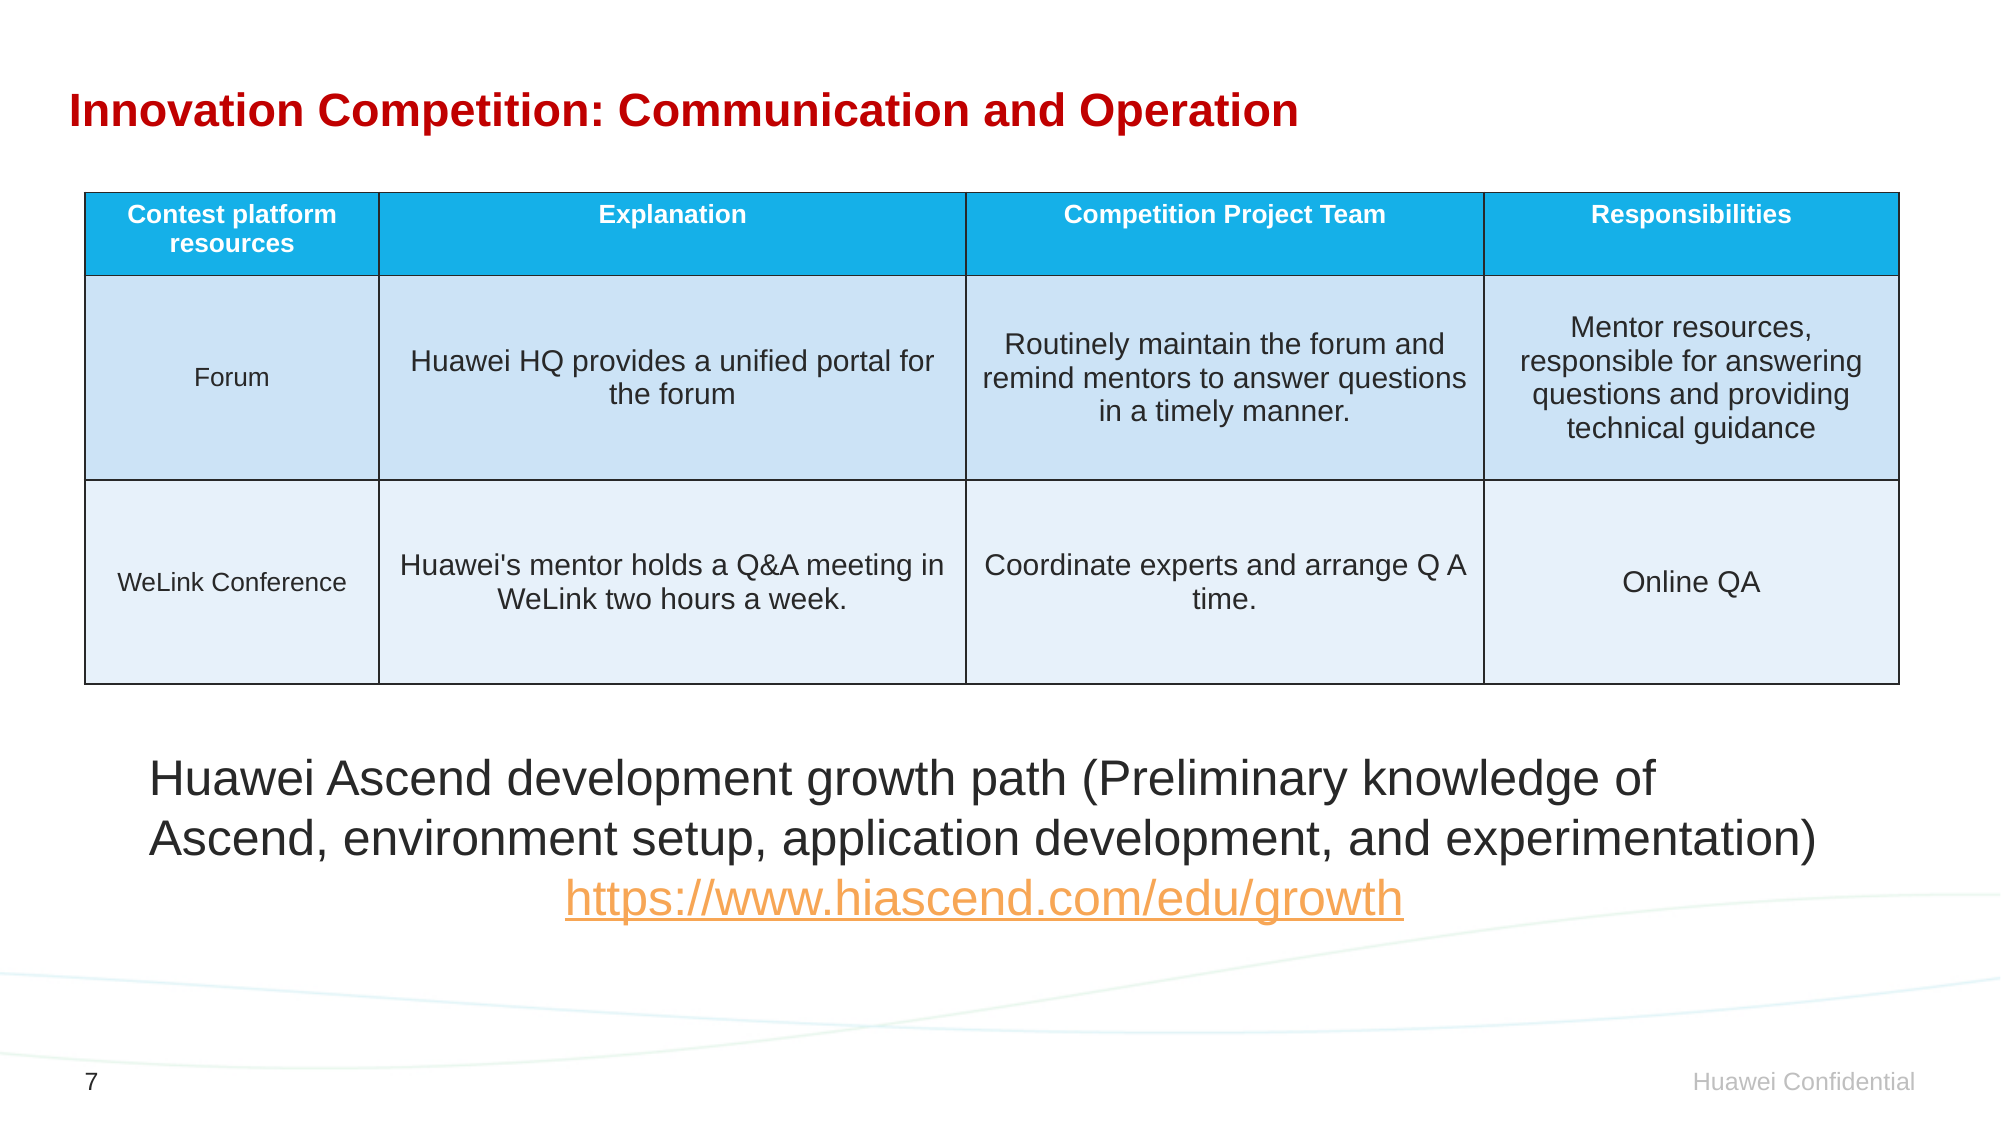

# Innovation Competition: Communication and Operation
| Contest platform resources | Explanation | Competition Project Team | Responsibilities |
| --- | --- | --- | --- |
| Forum | Huawei HQ provides a unified portal for the forum | Routinely maintain the forum and remind mentors to answer questions in a timely manner. | Mentor resources, responsible for answering questions and providing technical guidance |
| WeLink Conference | Huawei's mentor holds a Q&A meeting in WeLink two hours a week. | Coordinate experts and arrange Q A time. | Online QA |
Huawei Ascend development growth path (Preliminary knowledge of Ascend, environment setup, application development, and experimentation)
https://www.hiascend.com/edu/growth